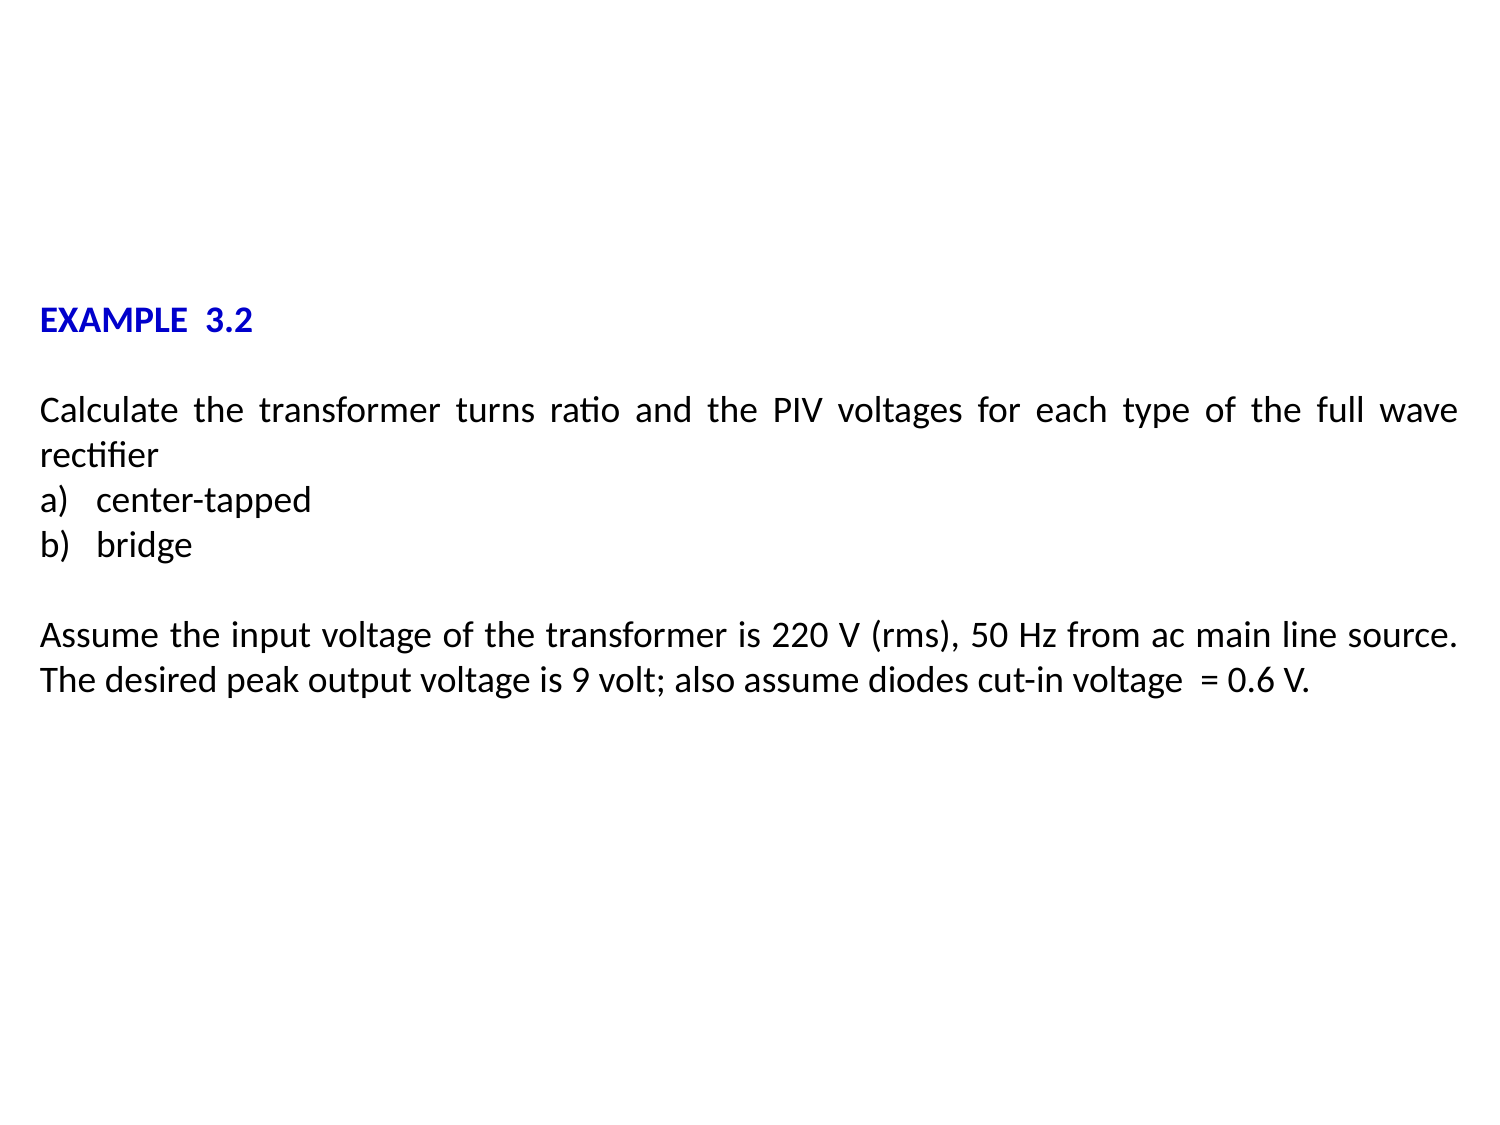

#
EXAMPLE  3.2

Calculate the transformer turns ratio and the PIV voltages for each type of the full wave rectifier
center-tapped
bridge

Assume the input voltage of the transformer is 220 V (rms), 50 Hz from ac main line source. The desired peak output voltage is 9 volt; also assume diodes cut-in voltage  = 0.6 V.